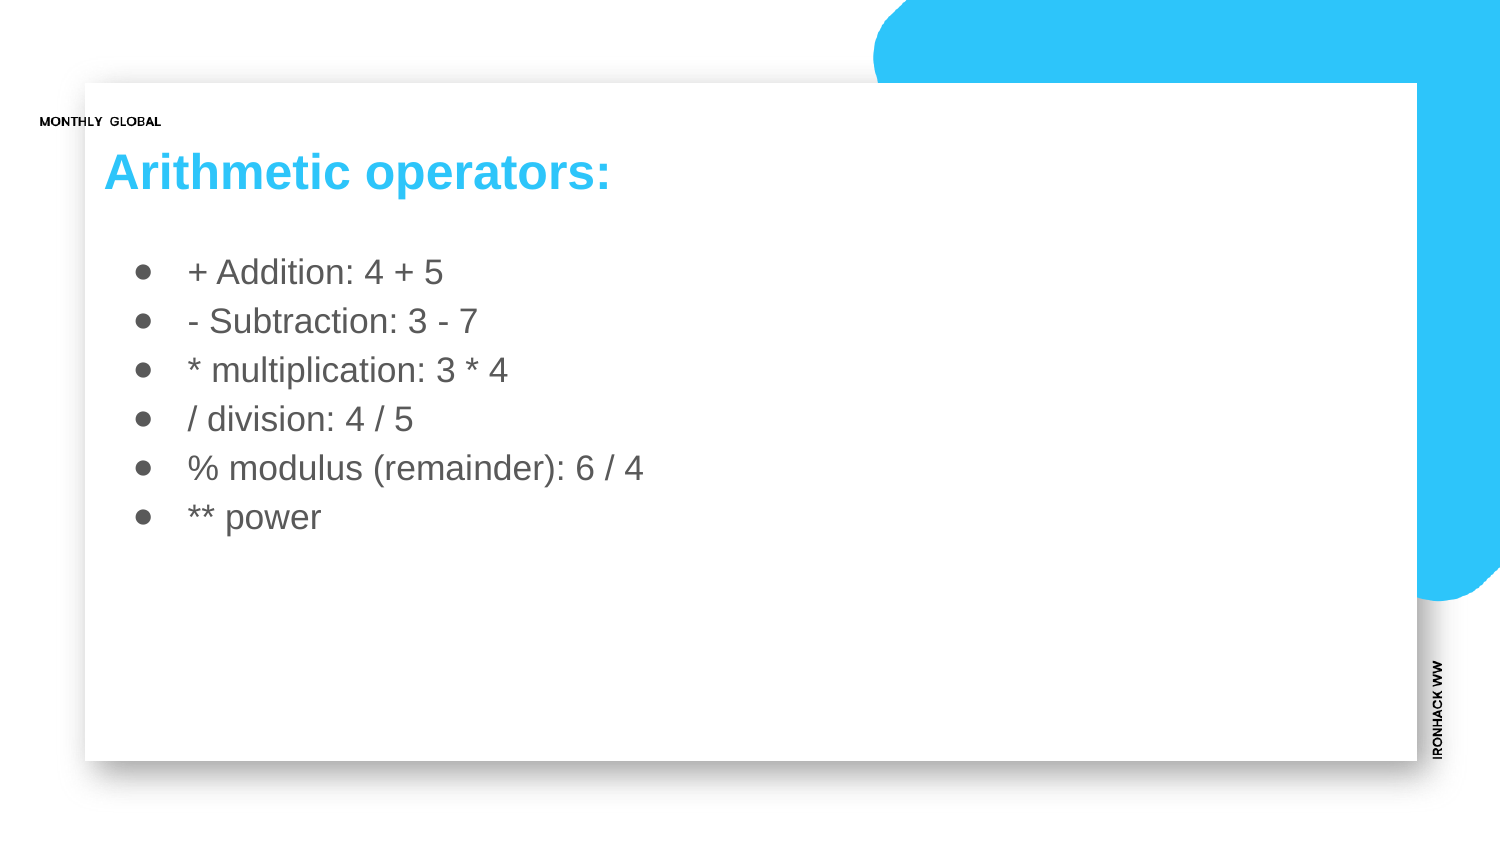

# Arithmetic operators:
+ Addition: 4 + 5
- Subtraction: 3 - 7
* multiplication: 3 * 4
/ division: 4 / 5
% modulus (remainder): 6 / 4
** power